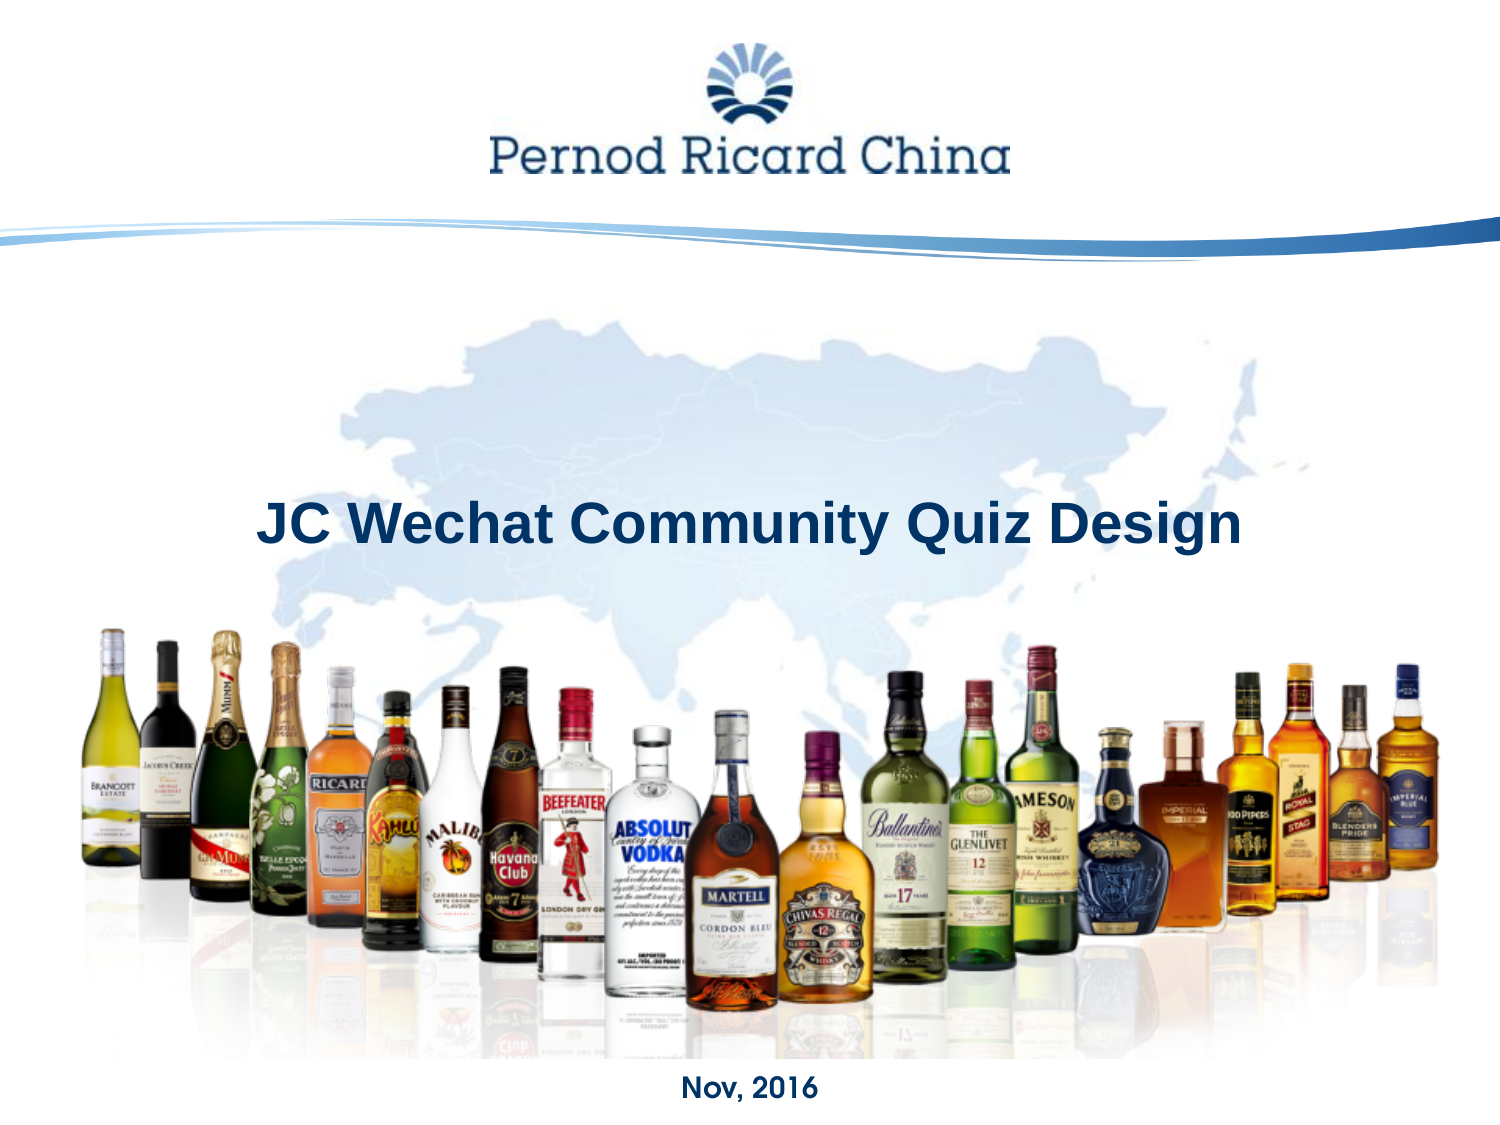

# JC Wechat Community Quiz Design
Nov, 2016